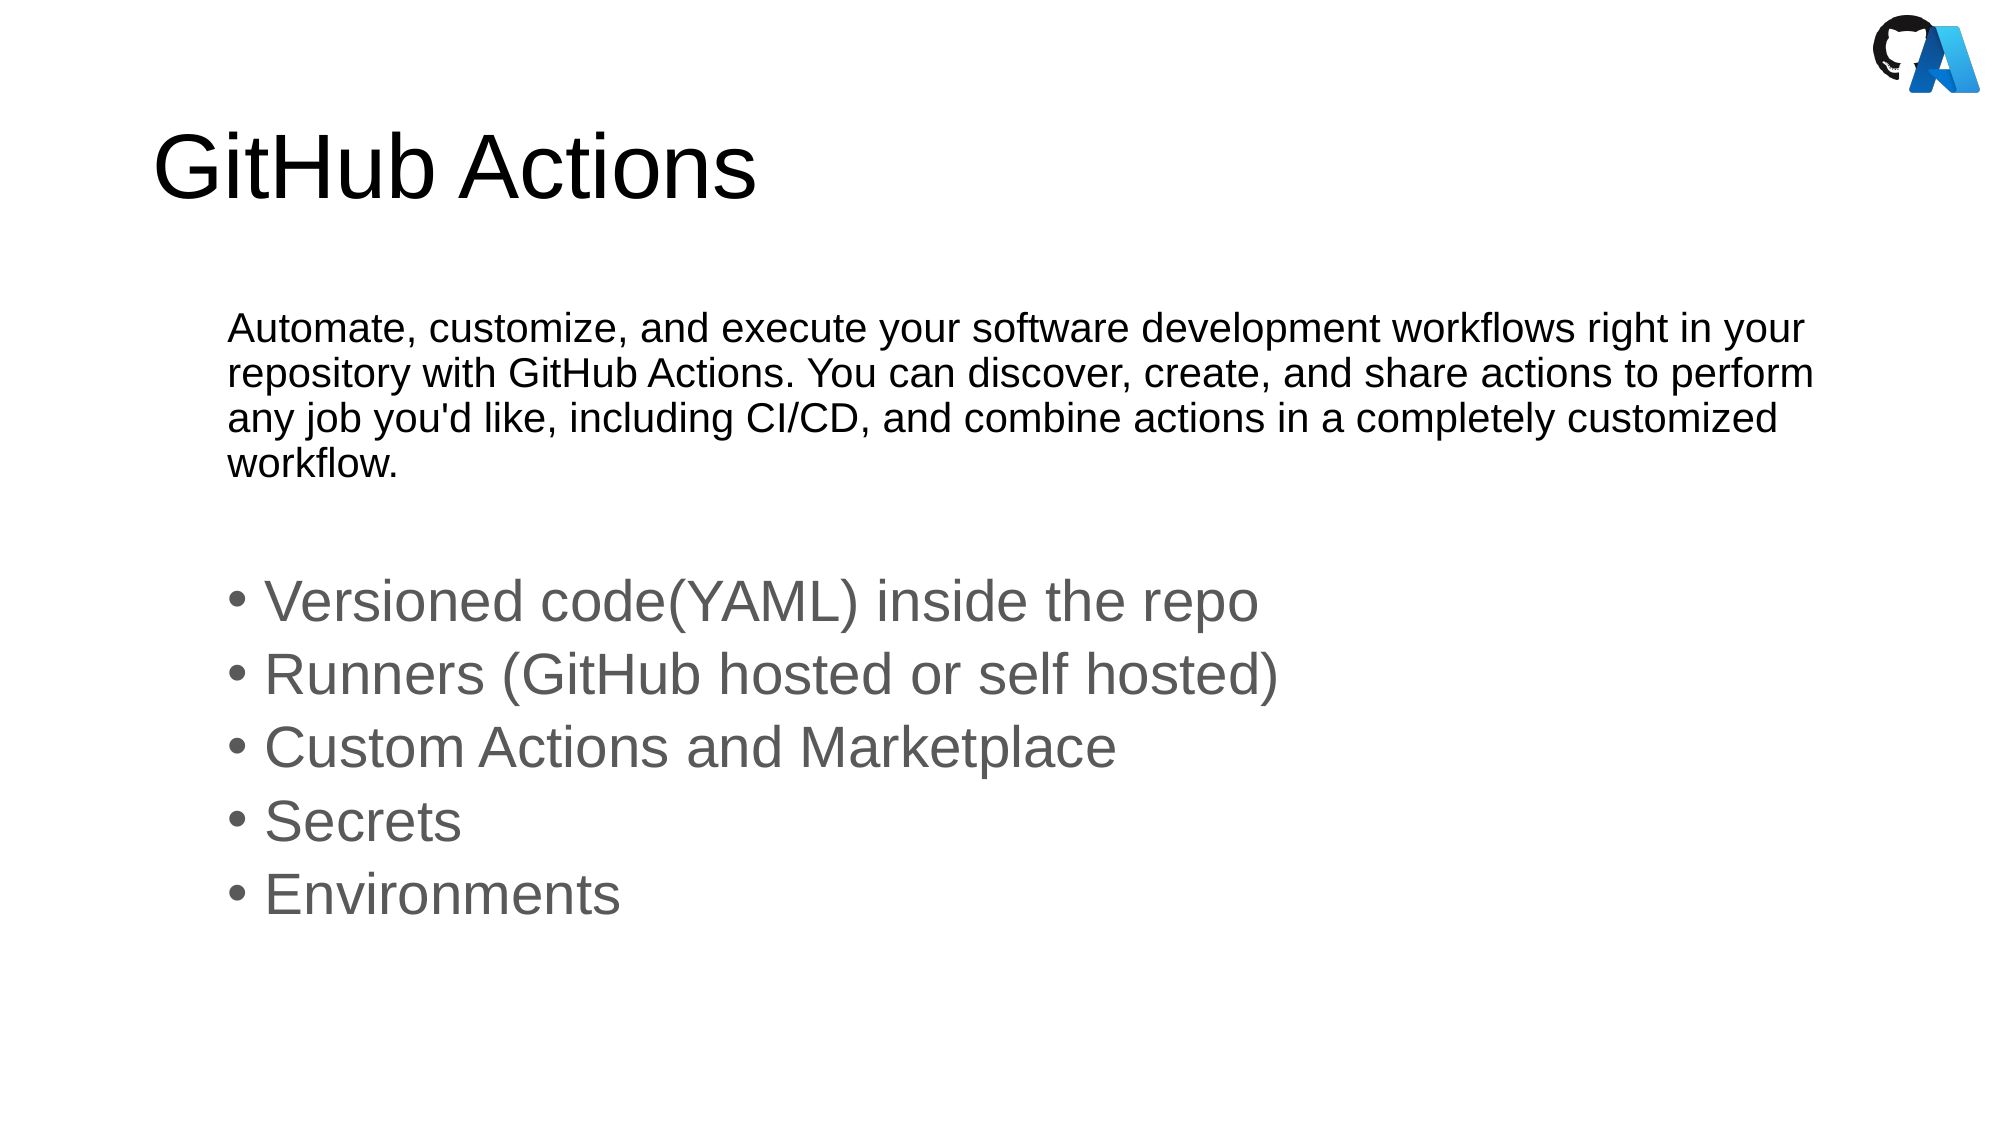

# GitHub Actions
Automate, customize, and execute your software development workflows right in your repository with GitHub Actions. You can discover, create, and share actions to perform any job you'd like, including CI/CD, and combine actions in a completely customized workflow.

Versioned code(YAML) inside the repo
Runners (GitHub hosted or self hosted)
Custom Actions and Marketplace
Secrets
Environments